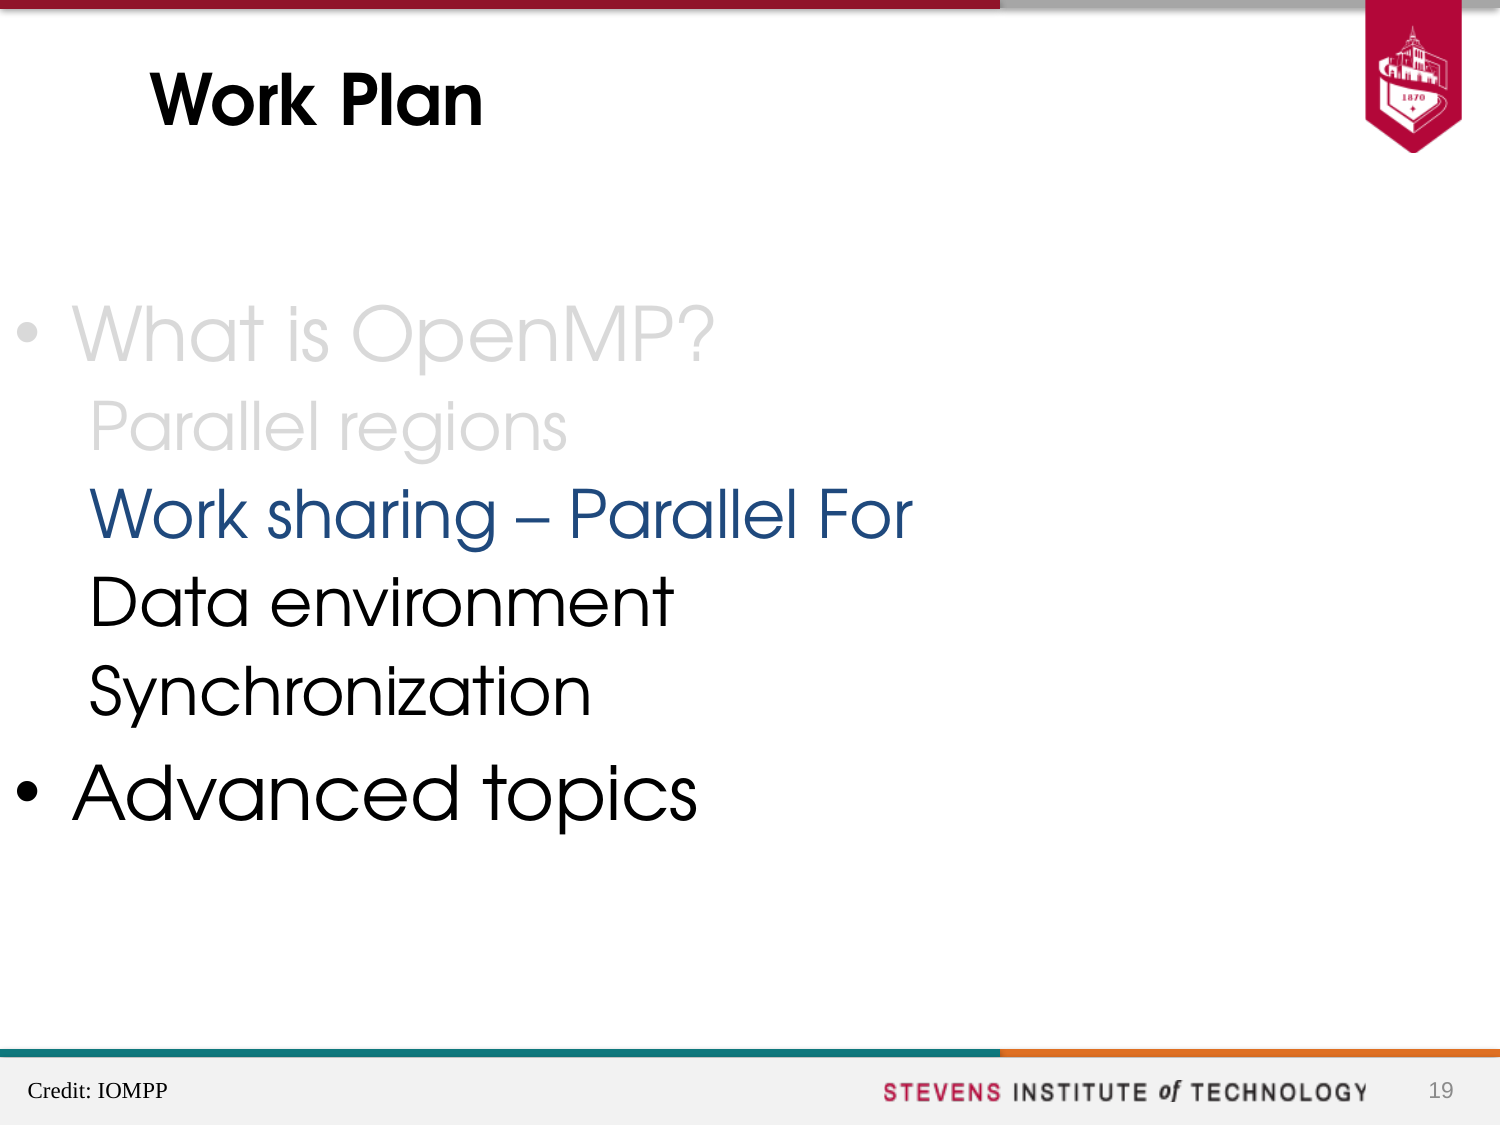

# Work Plan
What is OpenMP?
Parallel regions
Work sharing – Parallel For
Data environment
Synchronization
Advanced topics
19
Credit: IOMPP